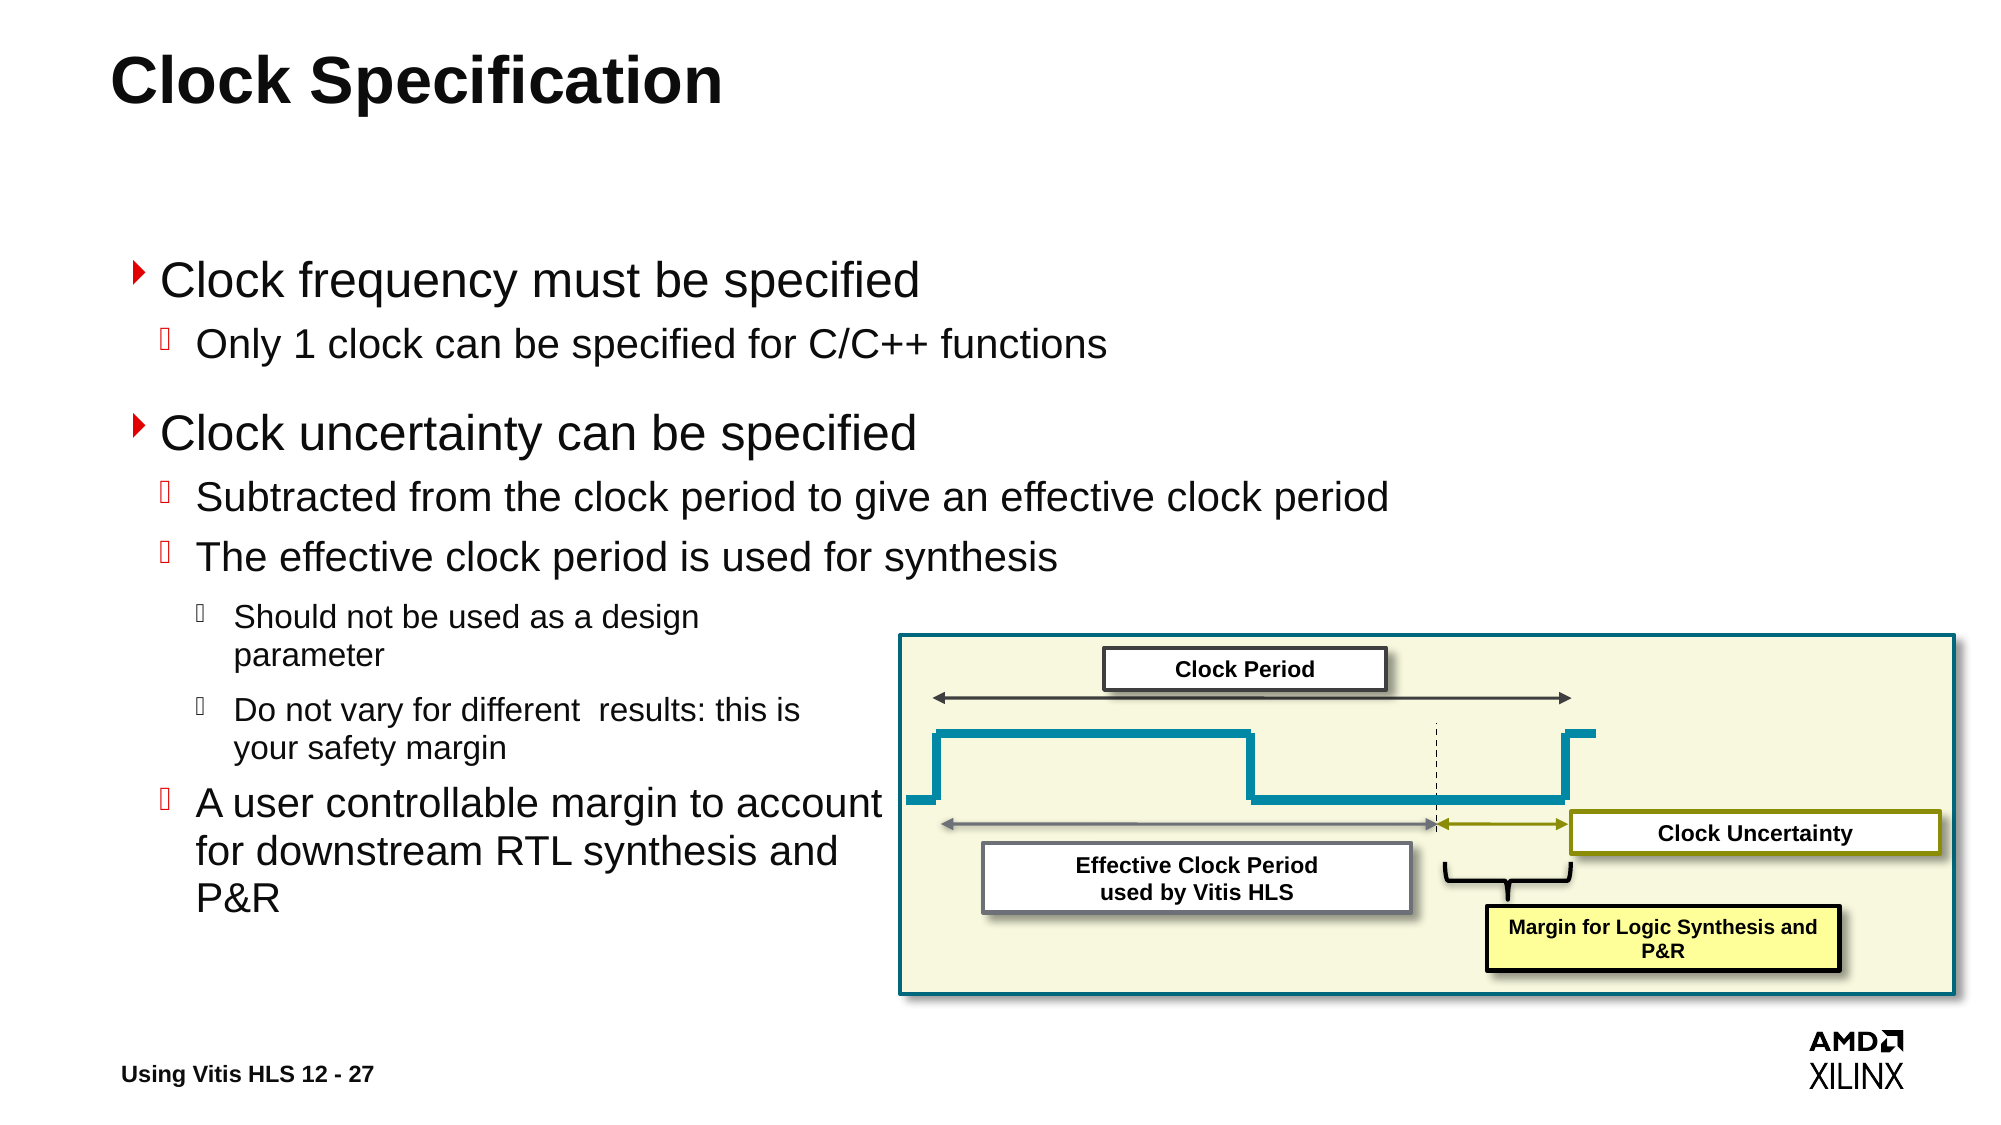

# Clock Specification
Clock frequency must be specified
Only 1 clock can be specified for C/C++ functions
Clock uncertainty can be specified
Subtracted from the clock period to give an effective clock period
The effective clock period is used for synthesis
Should not be used as a design
parameter
Do not vary for different  results: this is
your safety margin
A user controllable margin to account
for downstream RTL synthesis and
P&R

Clock Period
Clock Uncertainty
Effective Clock Period
used by Vitis HLS

Margin for Logic Synthesis and P&R
Using Vitis HLS 12 - 27